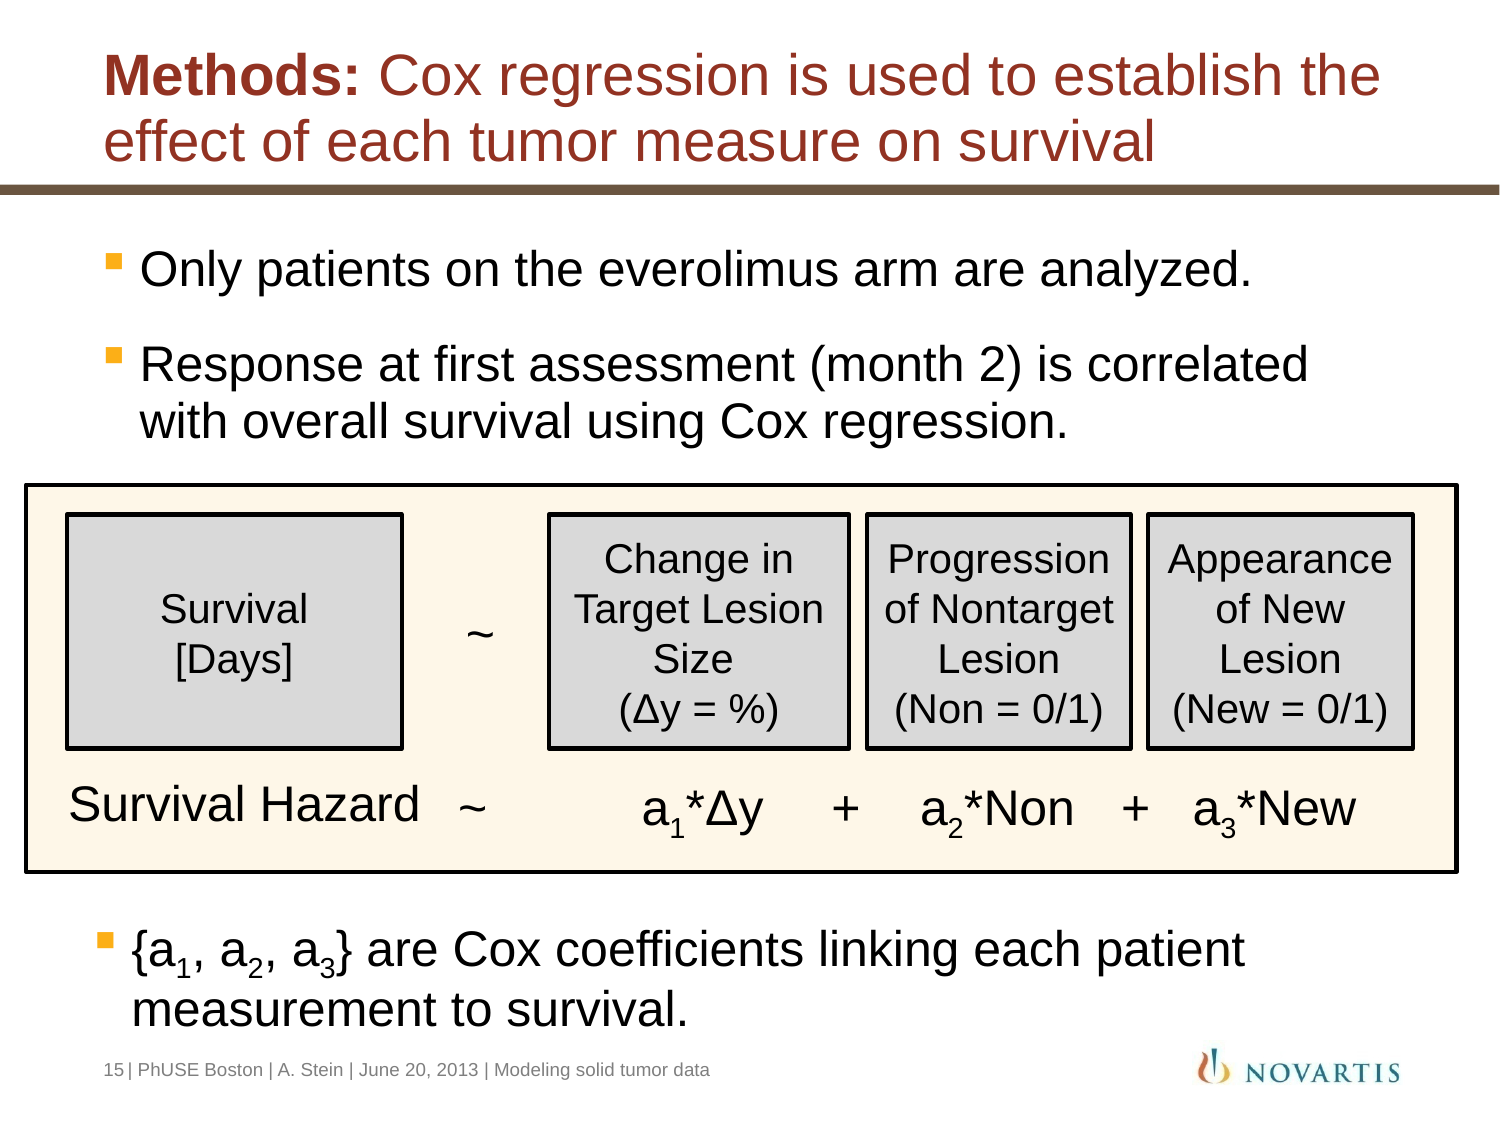

# Methods: Cox regression is used to establish the effect of each tumor measure on survival
Only patients on the everolimus arm are analyzed.
Response at first assessment (month 2) is correlated with overall survival using Cox regression.

Survival
[Days]
Change in Target Lesion Size
(Δy = %)
Progression of Nontarget Lesion
(Non = 0/1)
Appearance of New Lesion
(New = 0/1)
=
~
Survival Hazard
~
a1*Δy
+
a2*Non
+
a3*New
{a1, a2, a3} are Cox coefficients linking each patient measurement to survival.
15
| PhUSE Boston | A. Stein | June 20, 2013 | Modeling solid tumor data